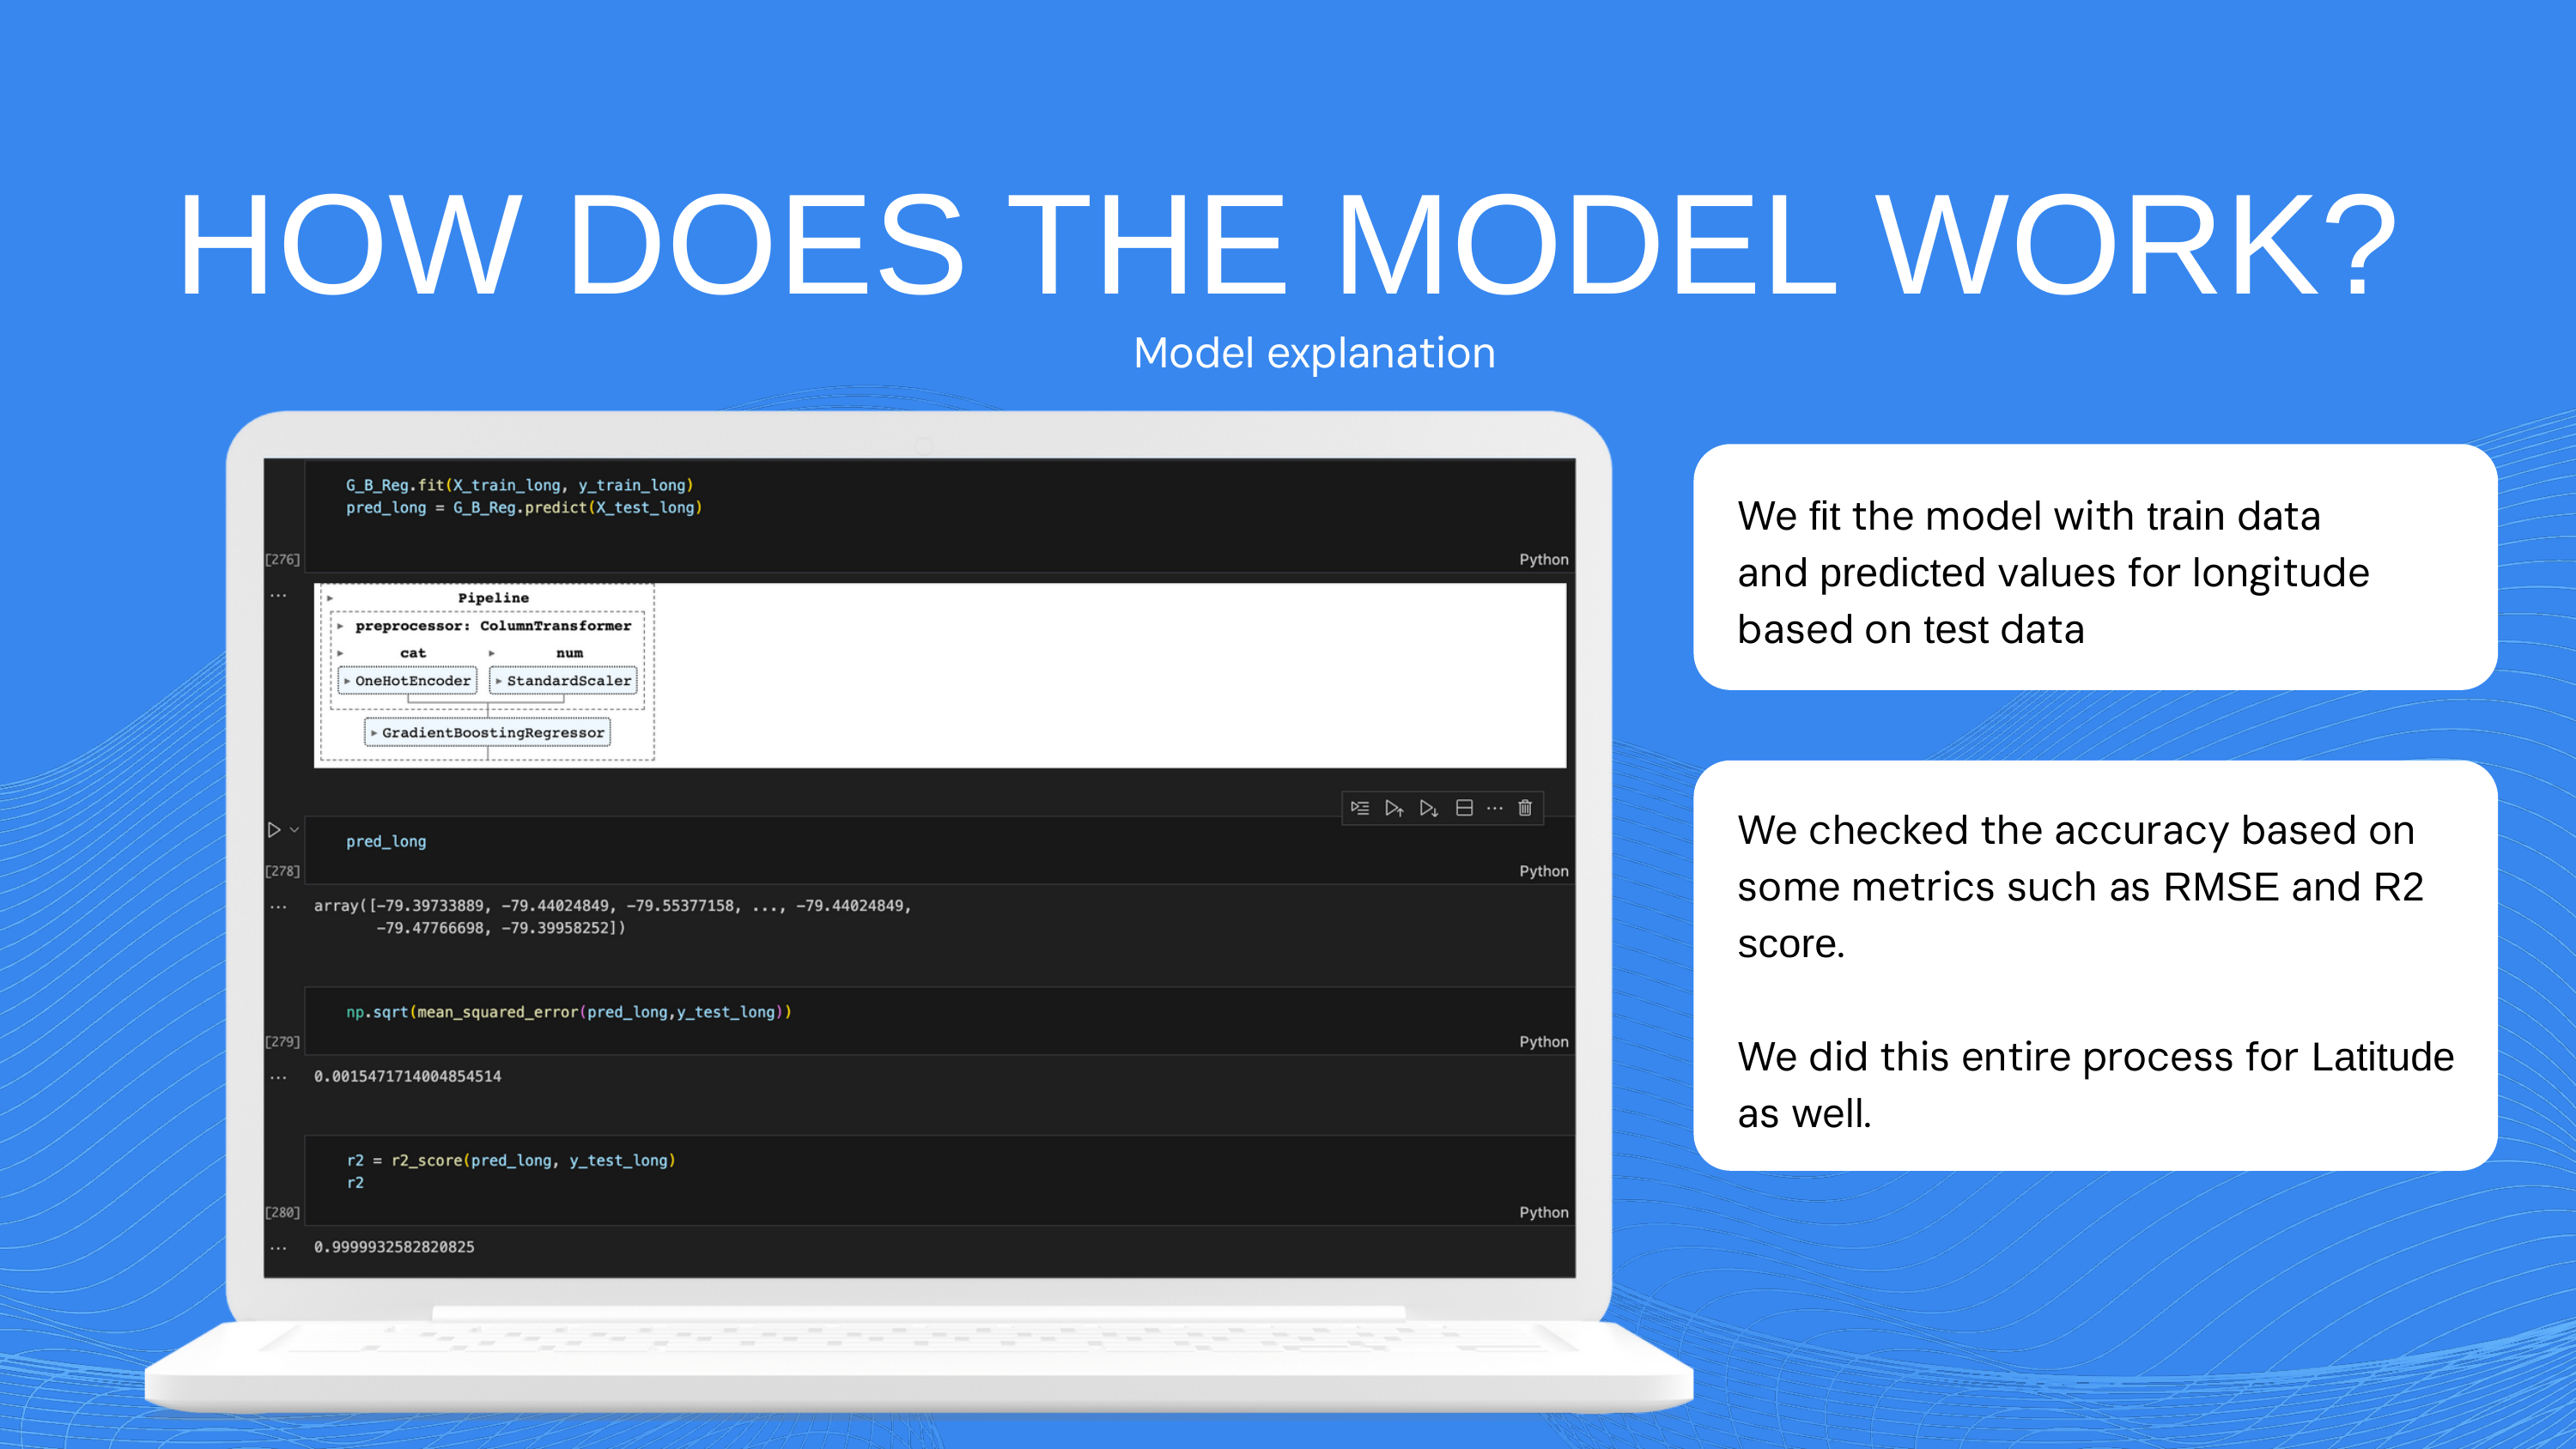

HOW DOES THE MODEL WORK?
Model explanation

We fit the model with train data
and predicted values for longitude based on test data

We checked the accuracy based on some metrics such as RMSE and R2 score.

We did this entire process for Latitude as well.